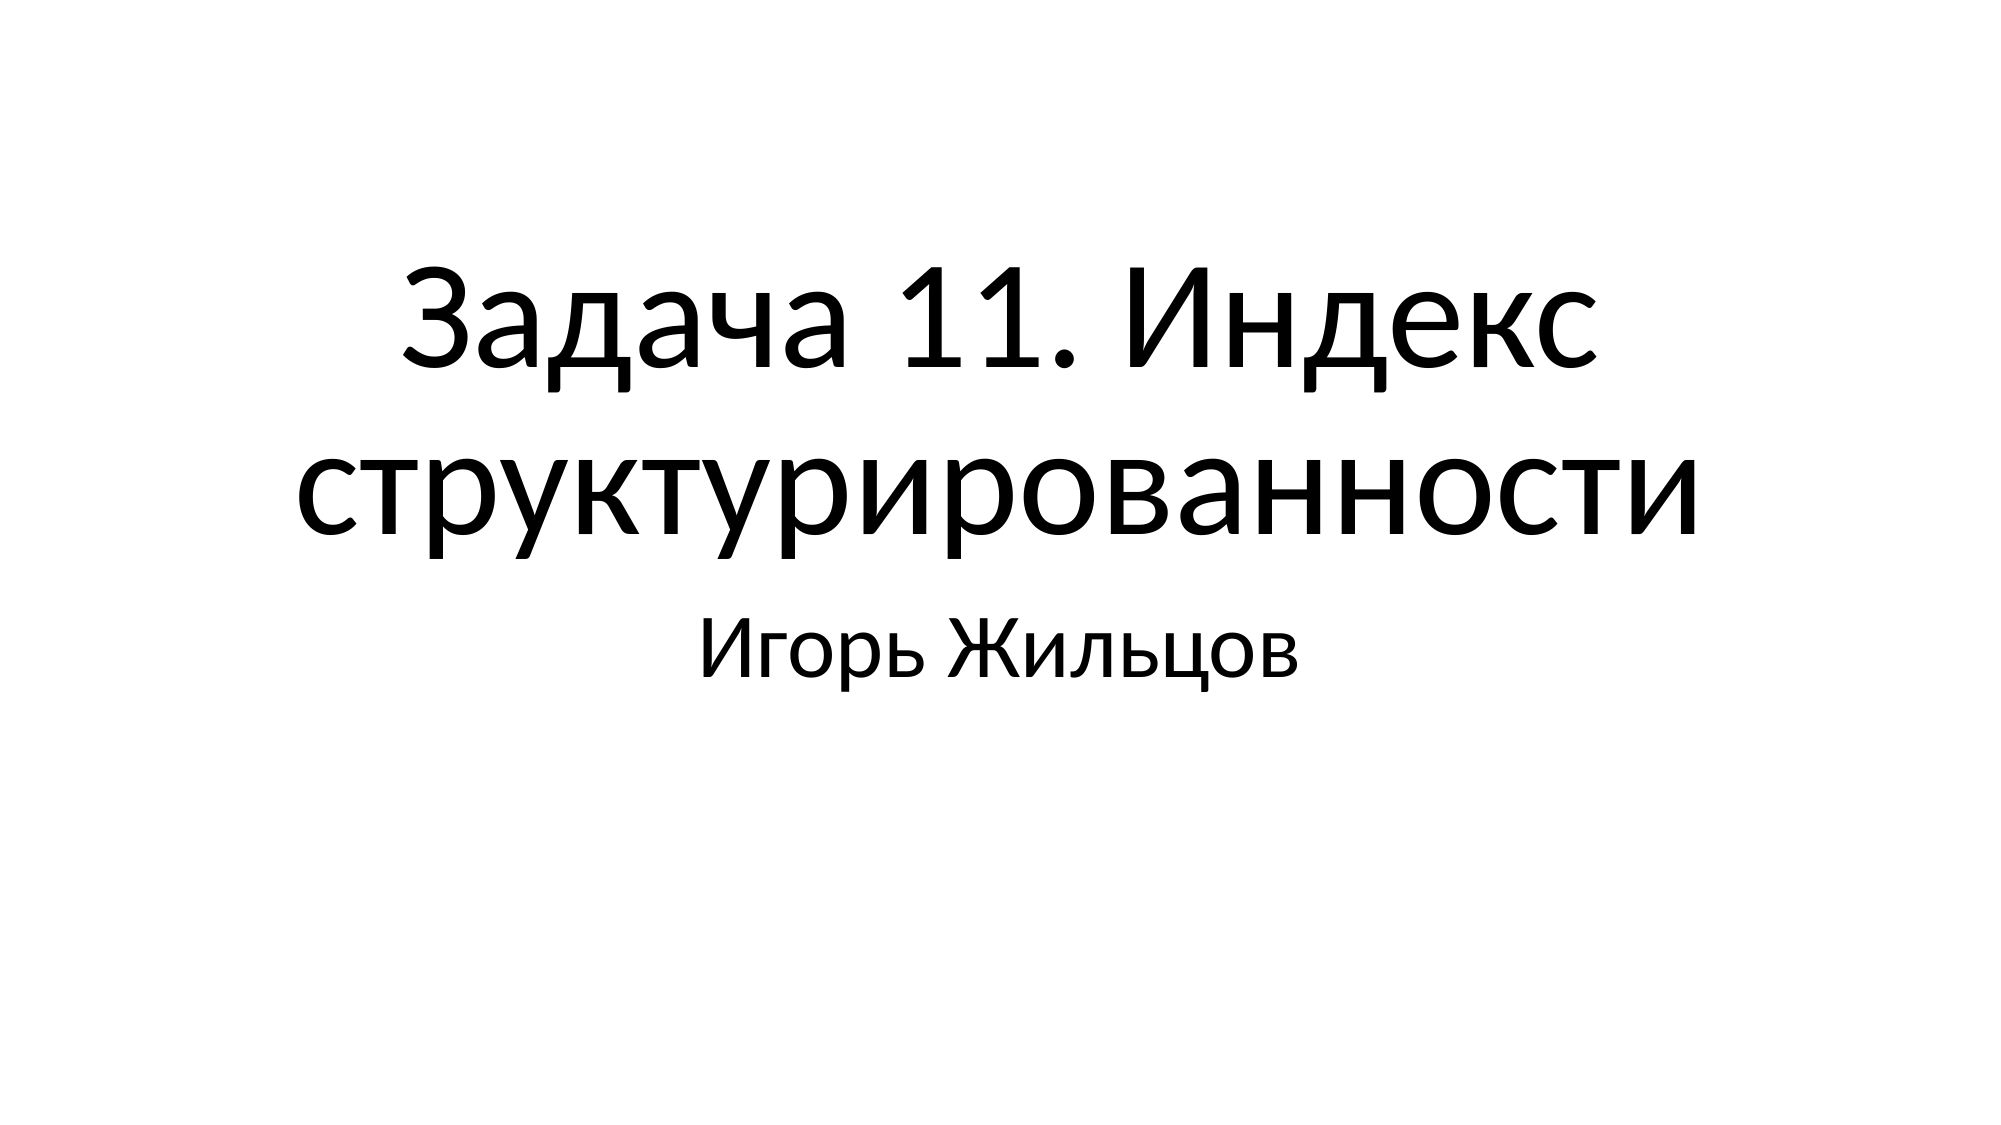

# Задача 11. Индекс структурированности
Игорь Жильцов